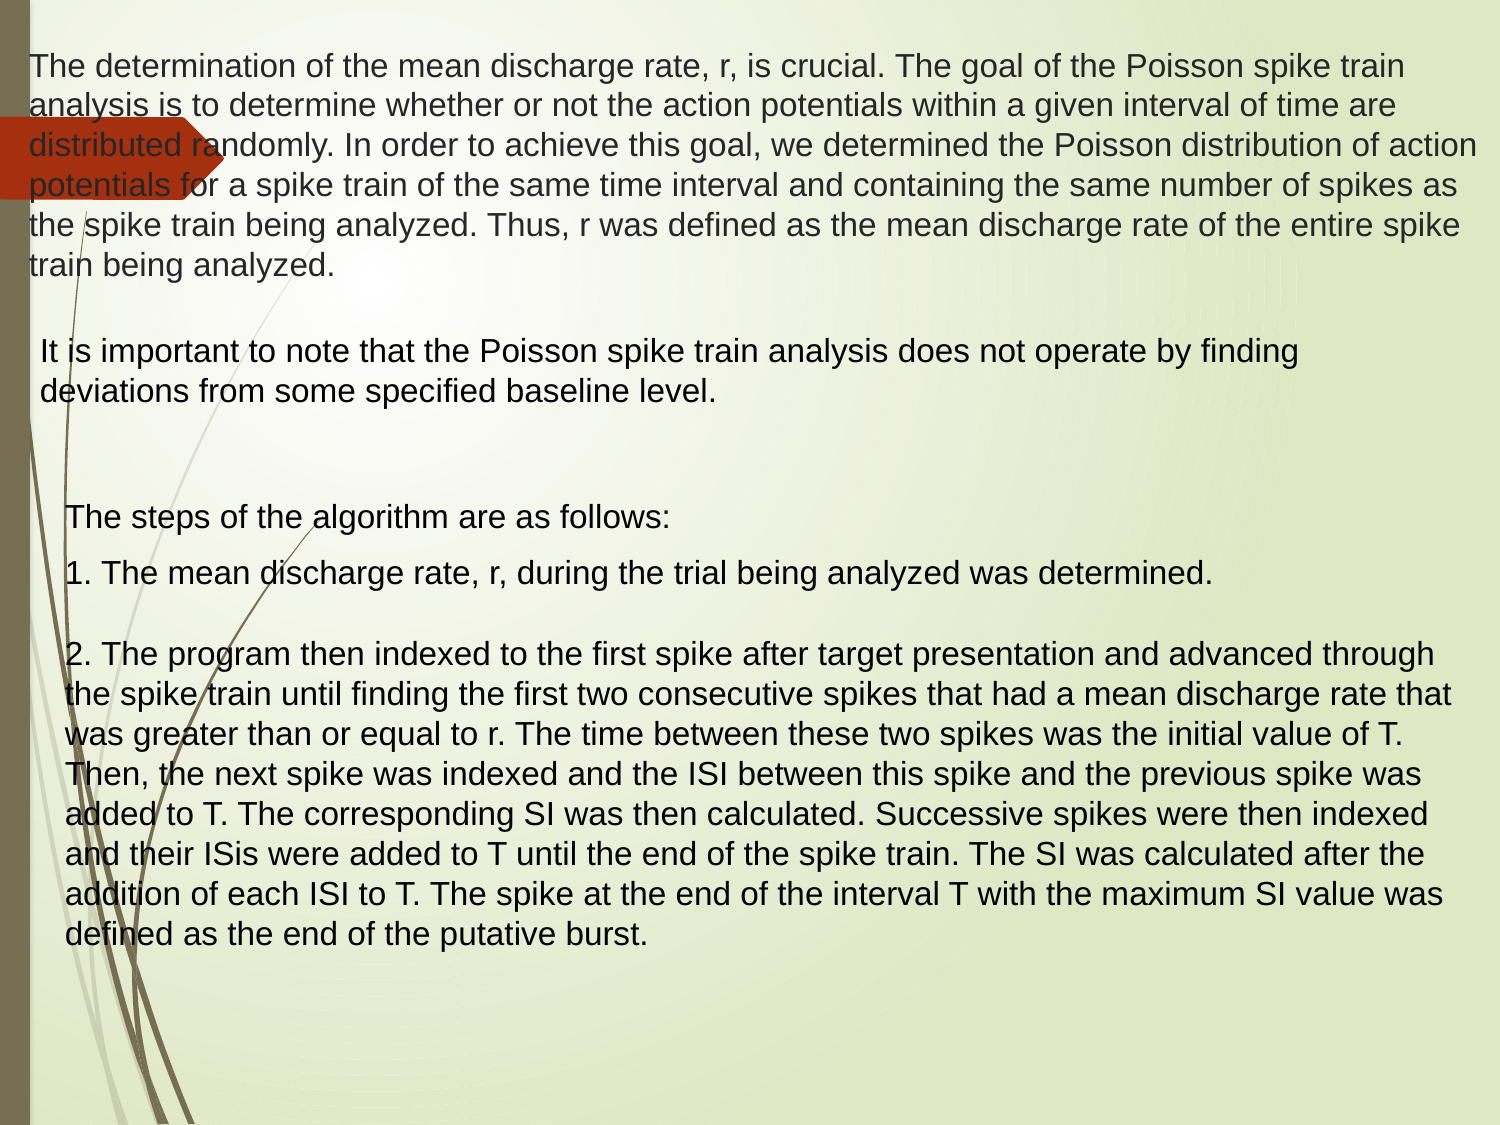

The determination of the mean discharge rate, r, is crucial. The goal of the Poisson spike train analysis is to determine whether or not the action potentials within a given interval of time are distributed randomly. In order to achieve this goal, we determined the Poisson distribution of action potentials for a spike train of the same time interval and containing the same number of spikes as the spike train being analyzed. Thus, r was defined as the mean discharge rate of the entire spike train being analyzed.
It is important to note that the Poisson spike train analysis does not operate by finding deviations from some specified baseline level.
The steps of the algorithm are as follows:
1. The mean discharge rate, r, during the trial being analyzed was determined.
2. The program then indexed to the first spike after target presentation and advanced through the spike train until finding the first two consecutive spikes that had a mean discharge rate that was greater than or equal to r. The time between these two spikes was the initial value of T. Then, the next spike was indexed and the ISI between this spike and the previous spike was added to T. The corresponding SI was then calculated. Successive spikes were then indexed and their ISis were added to T until the end of the spike train. The SI was calculated after the addition of each ISI to T. The spike at the end of the interval T with the maximum SI value was defined as the end of the putative burst.